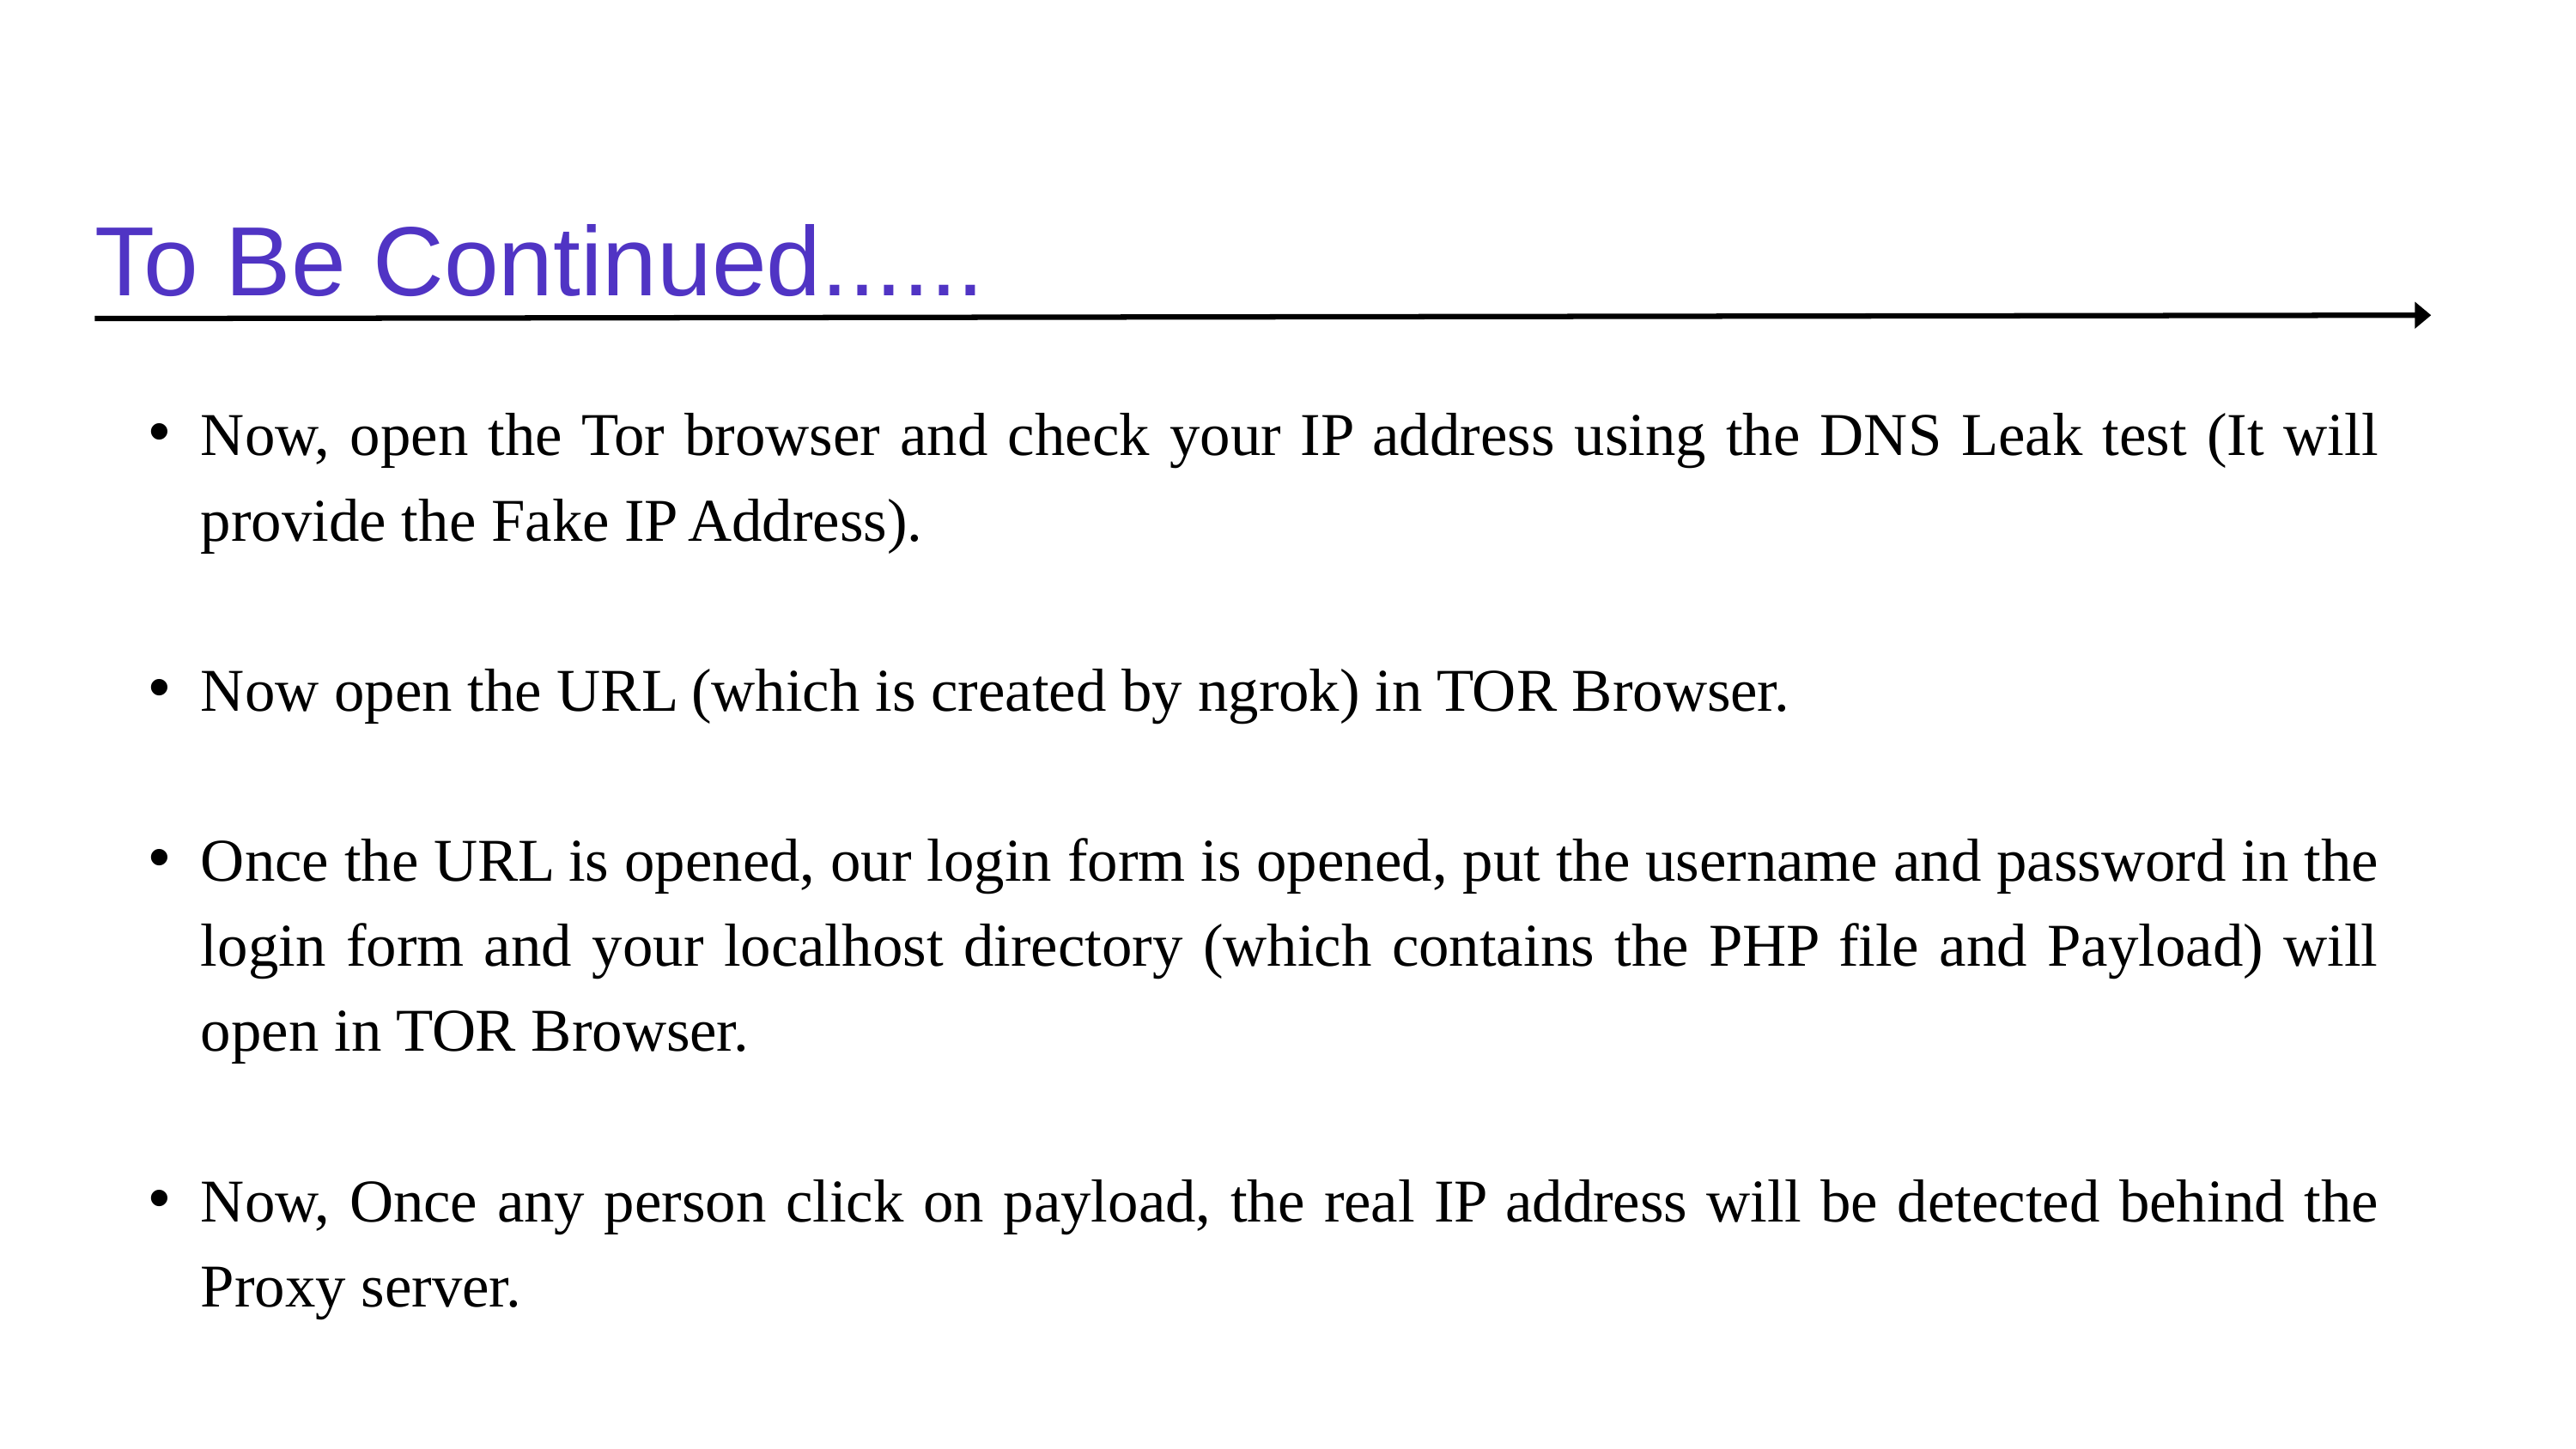

To Be Continued......

Now, open the Tor browser and check your IP address using the DNS Leak test (It will provide the Fake IP Address).

Now open the URL (which is created by ngrok) in TOR Browser.

Once the URL is opened, our login form is opened, put the username and password in the login form and your localhost directory (which contains the PHP file and Payload) will open in TOR Browser.

Now, Once any person click on payload, the real IP address will be detected behind the Proxy server.